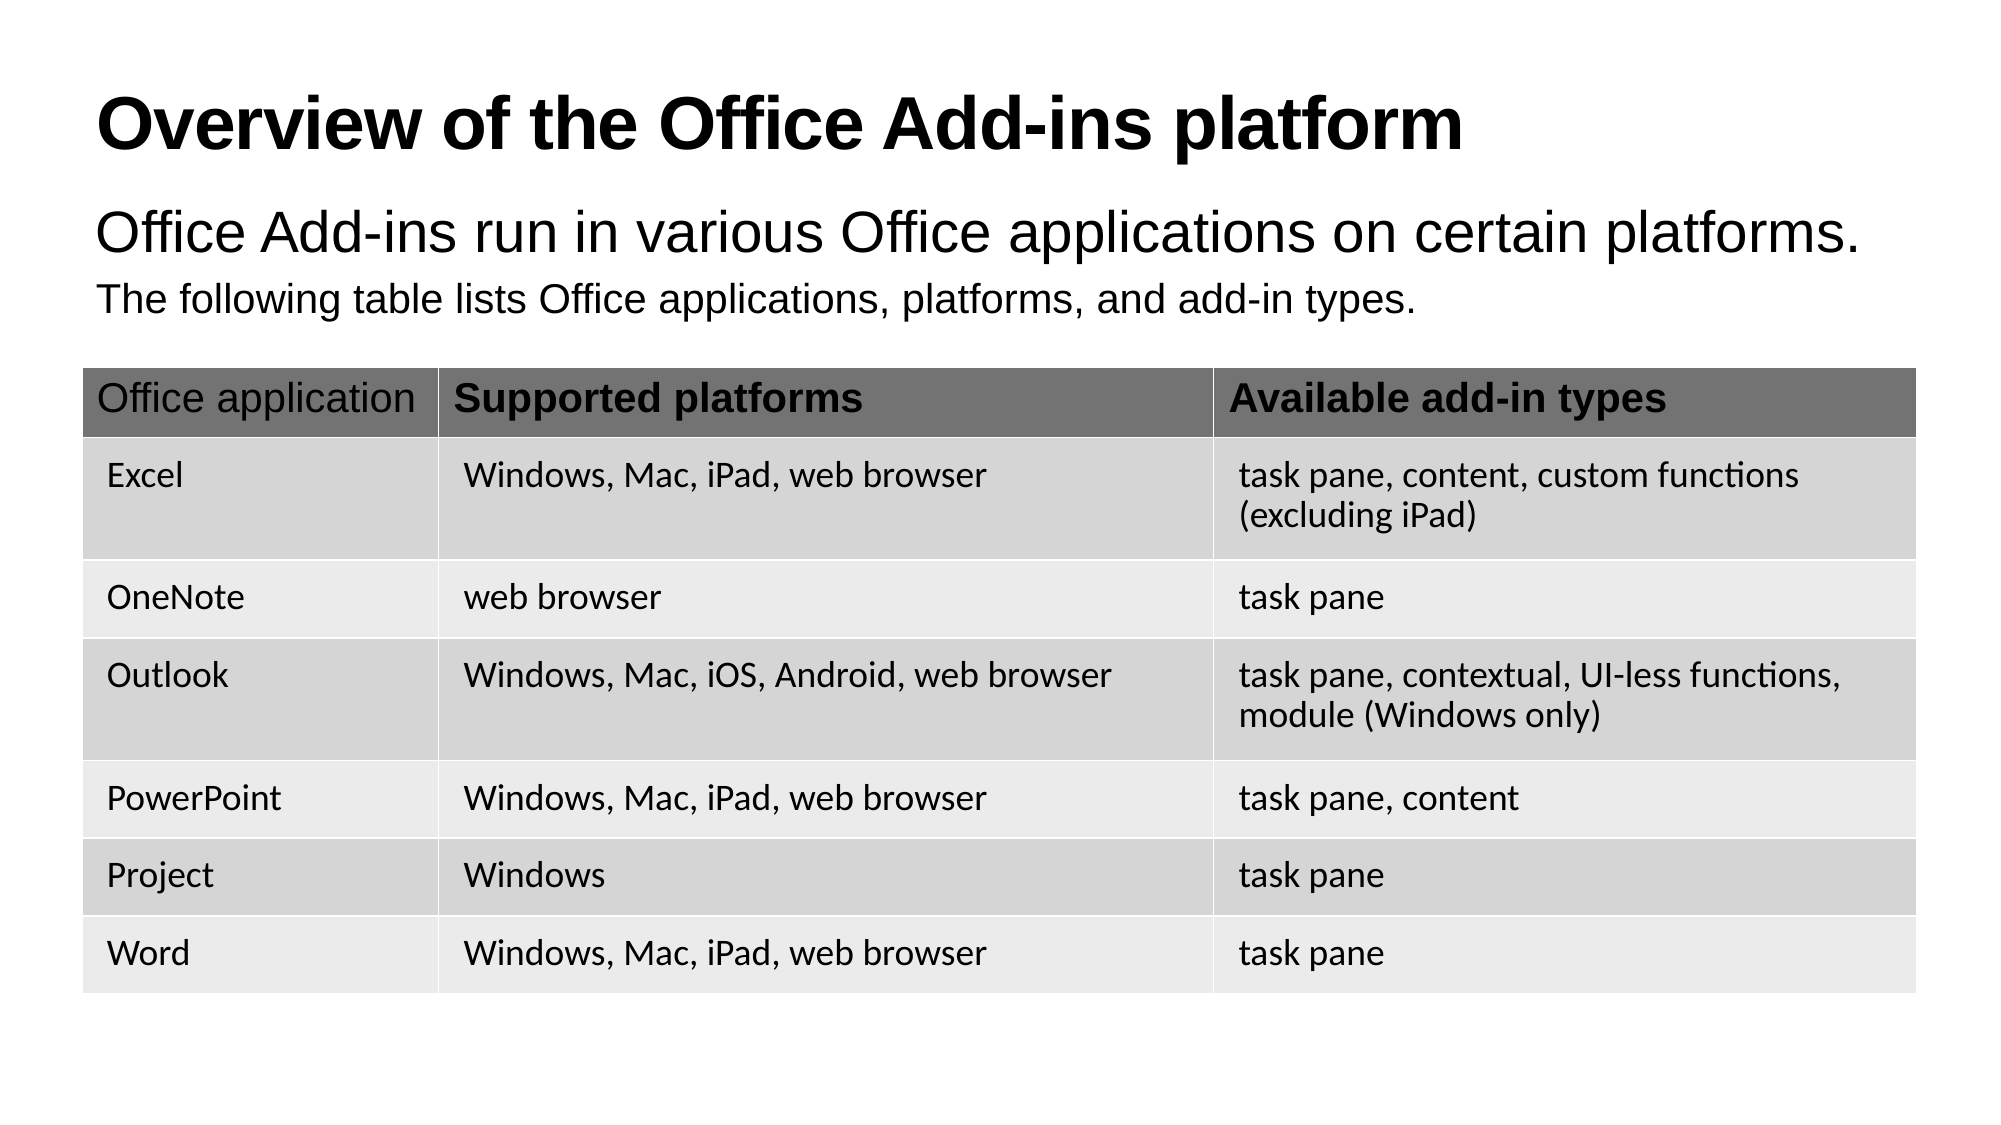

# Overview of the Office Add-ins platform
Office Add-ins run in various Office applications on certain platforms.
The following table lists Office applications, platforms, and add-in types.

| Office application | Supported platforms | Available add-in types |
| --- | --- | --- |
| Excel | Windows, Mac, iPad, web browser | task pane, content, custom functions (excluding iPad) |
| OneNote | web browser | task pane |
| Outlook | Windows, Mac, iOS, Android, web browser | task pane, contextual, UI-less functions, module (Windows only) |
| PowerPoint | Windows, Mac, iPad, web browser | task pane, content |
| Project | Windows | task pane |
| Word | Windows, Mac, iPad, web browser | task pane |